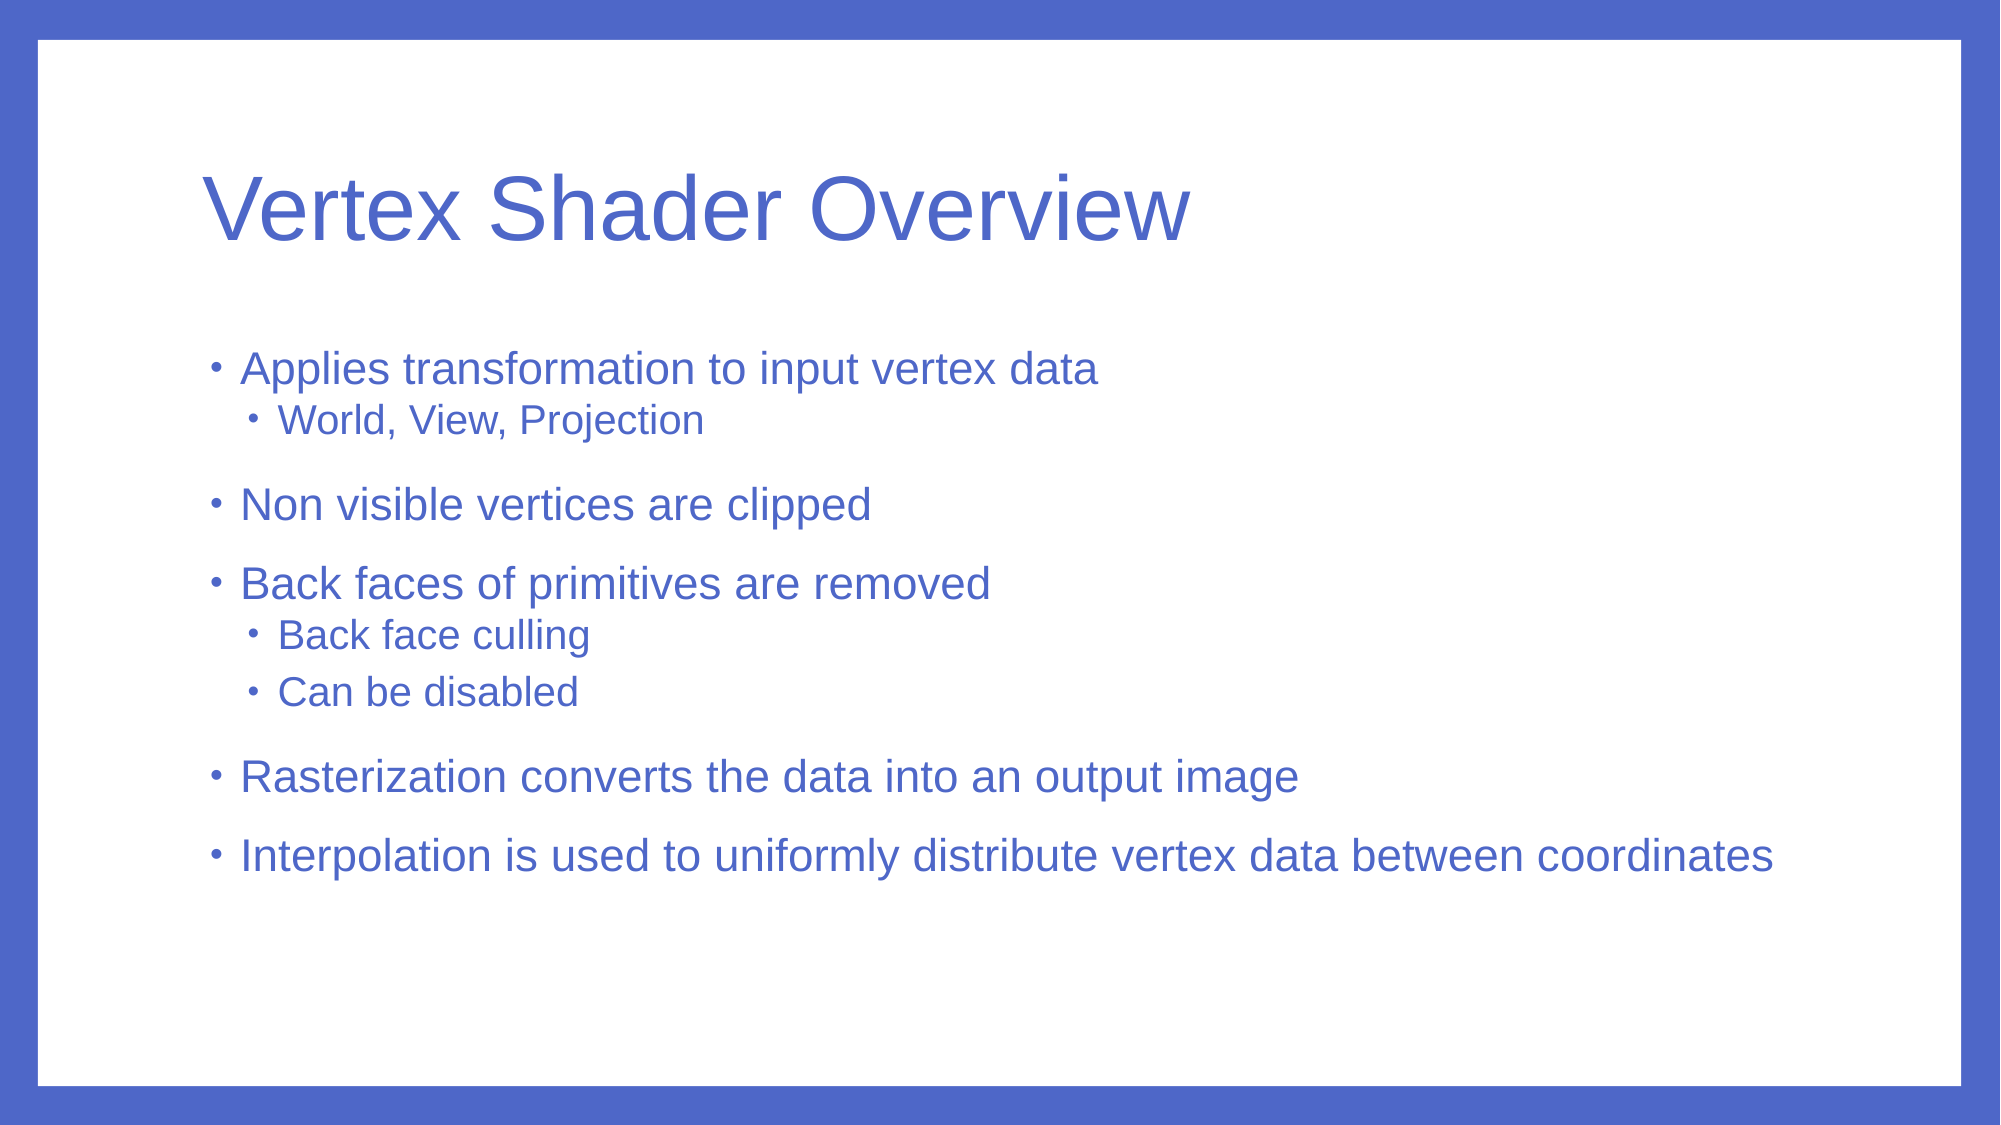

# Vertex Shader Overview
Applies transformation to input vertex data
World, View, Projection
Non visible vertices are clipped
Back faces of primitives are removed
Back face culling
Can be disabled
Rasterization converts the data into an output image
Interpolation is used to uniformly distribute vertex data between coordinates